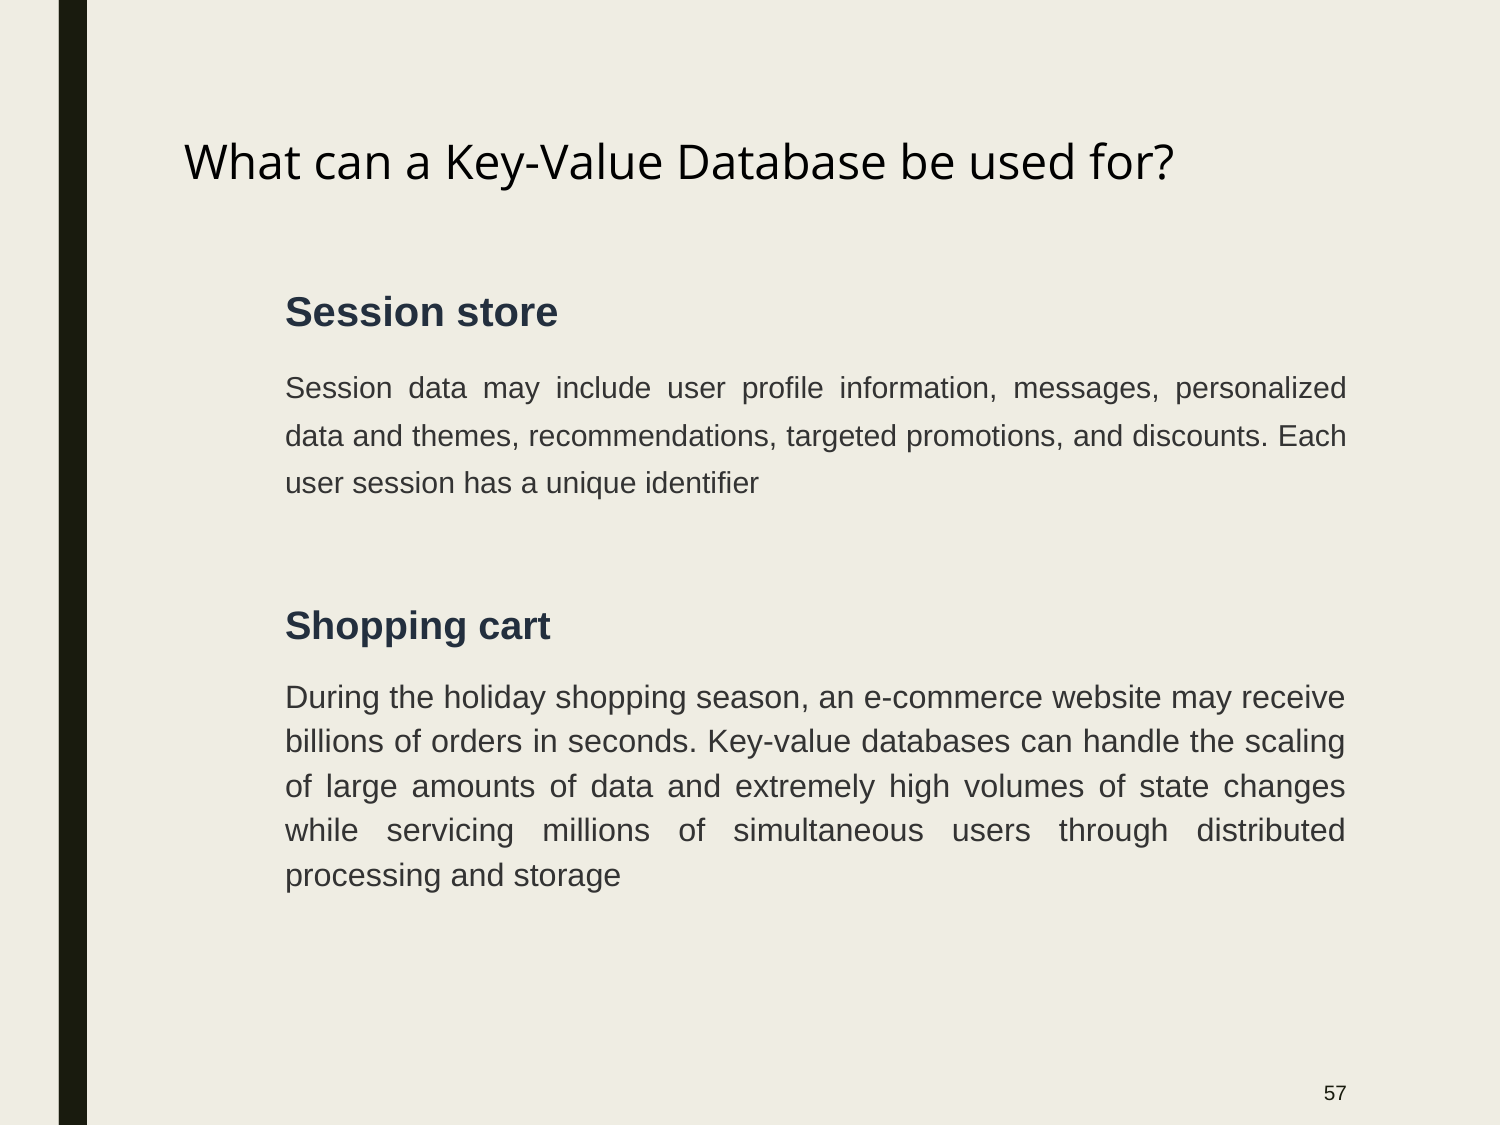

# What can a Key-Value Database be used for?

Session store
Session data may include user profile information, messages, personalized data and themes, recommendations, targeted promotions, and discounts. Each user session has a unique identifier

Shopping cart
During the holiday shopping season, an e-commerce website may receive billions of orders in seconds. Key-value databases can handle the scaling of large amounts of data and extremely high volumes of state changes while servicing millions of simultaneous users through distributed processing and storage

57